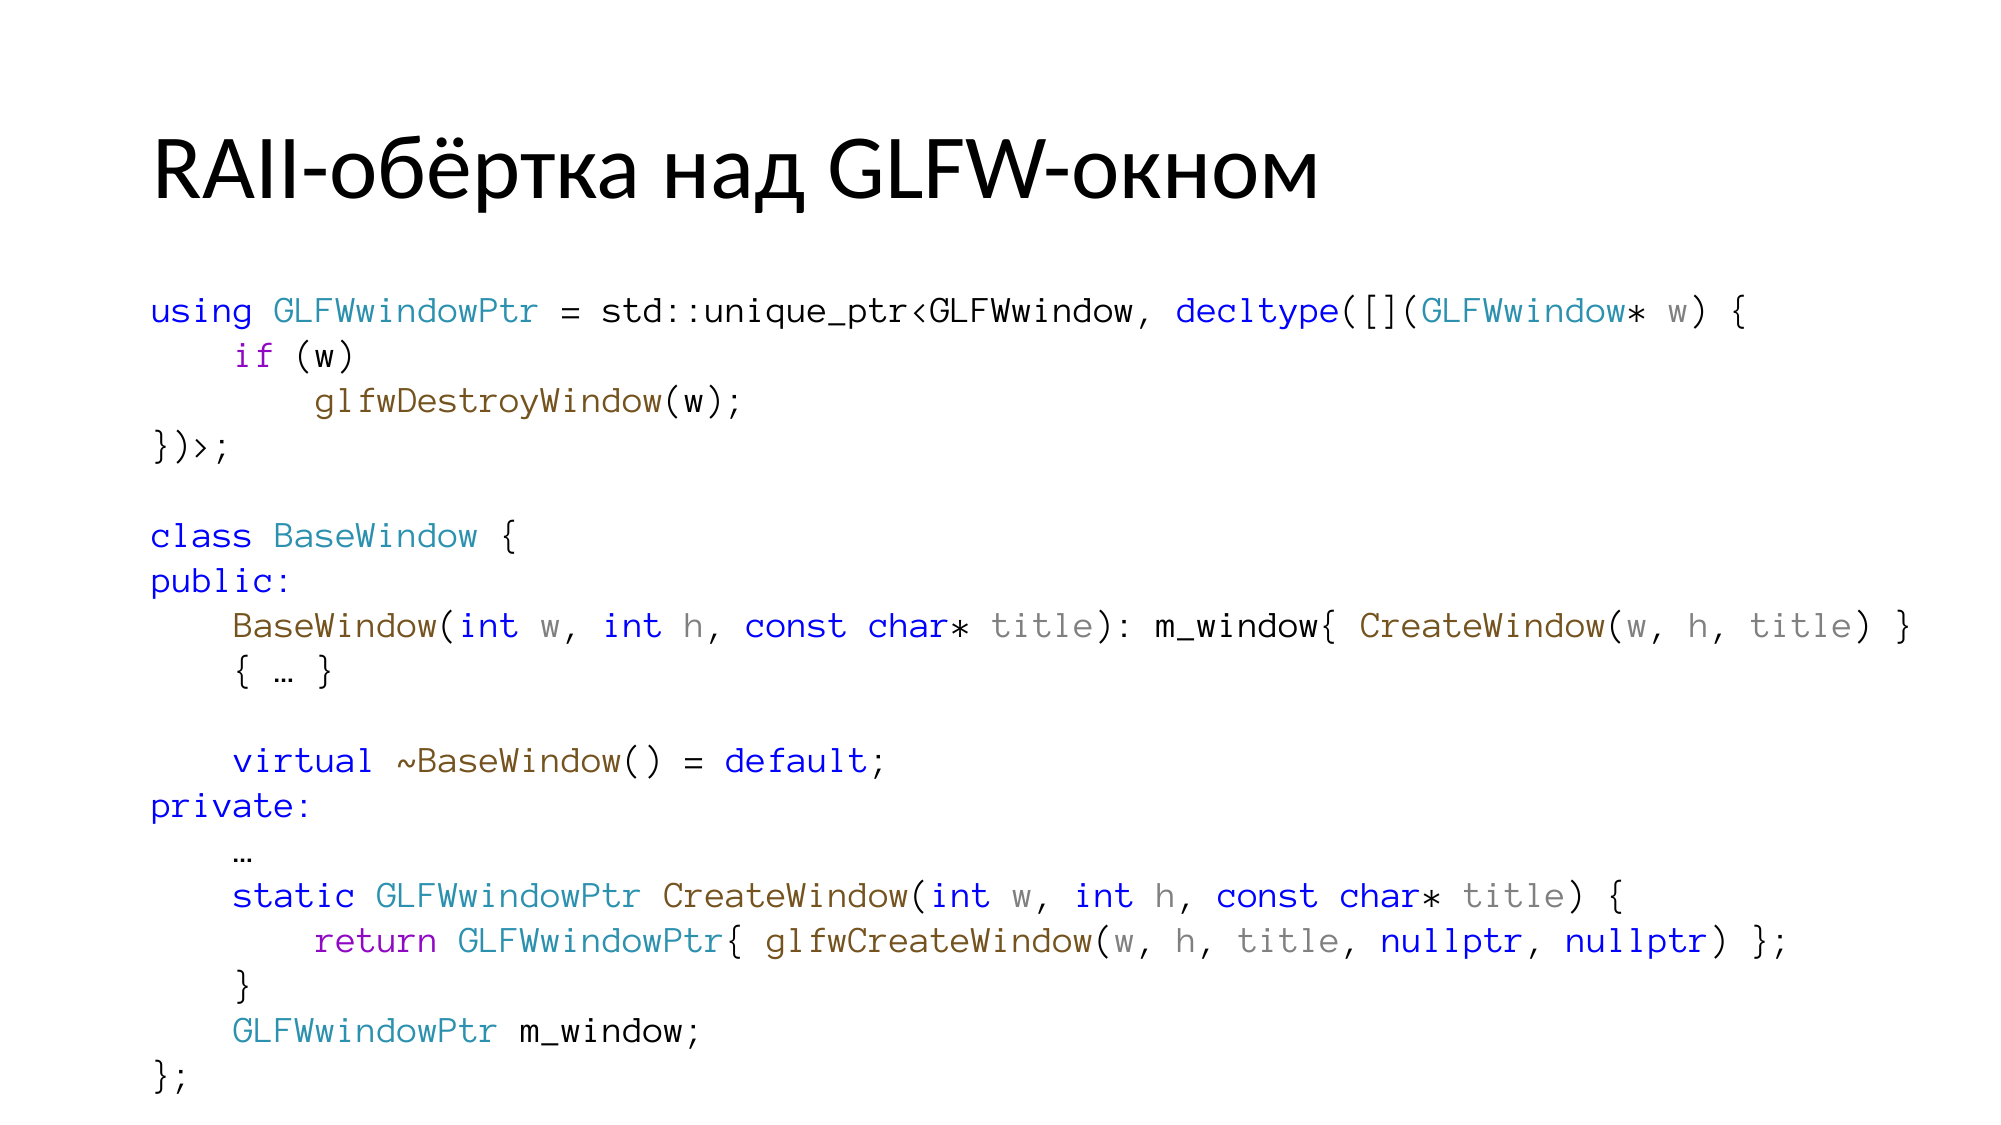

# RAII-обёртка над GLFW-окном
using GLFWwindowPtr = std::unique_ptr<GLFWwindow, decltype([](GLFWwindow* w) {
    if (w)
        glfwDestroyWindow(w);
})>;

class BaseWindow {
public:
    BaseWindow(int w, int h, const char* title): m_window{ CreateWindow(w, h, title) }
    { … }
    virtual ~BaseWindow() = default;
private:
    …
    static GLFWwindowPtr CreateWindow(int w, int h, const char* title) {
        return GLFWwindowPtr{ glfwCreateWindow(w, h, title, nullptr, nullptr) };
    }
    GLFWwindowPtr m_window;
};